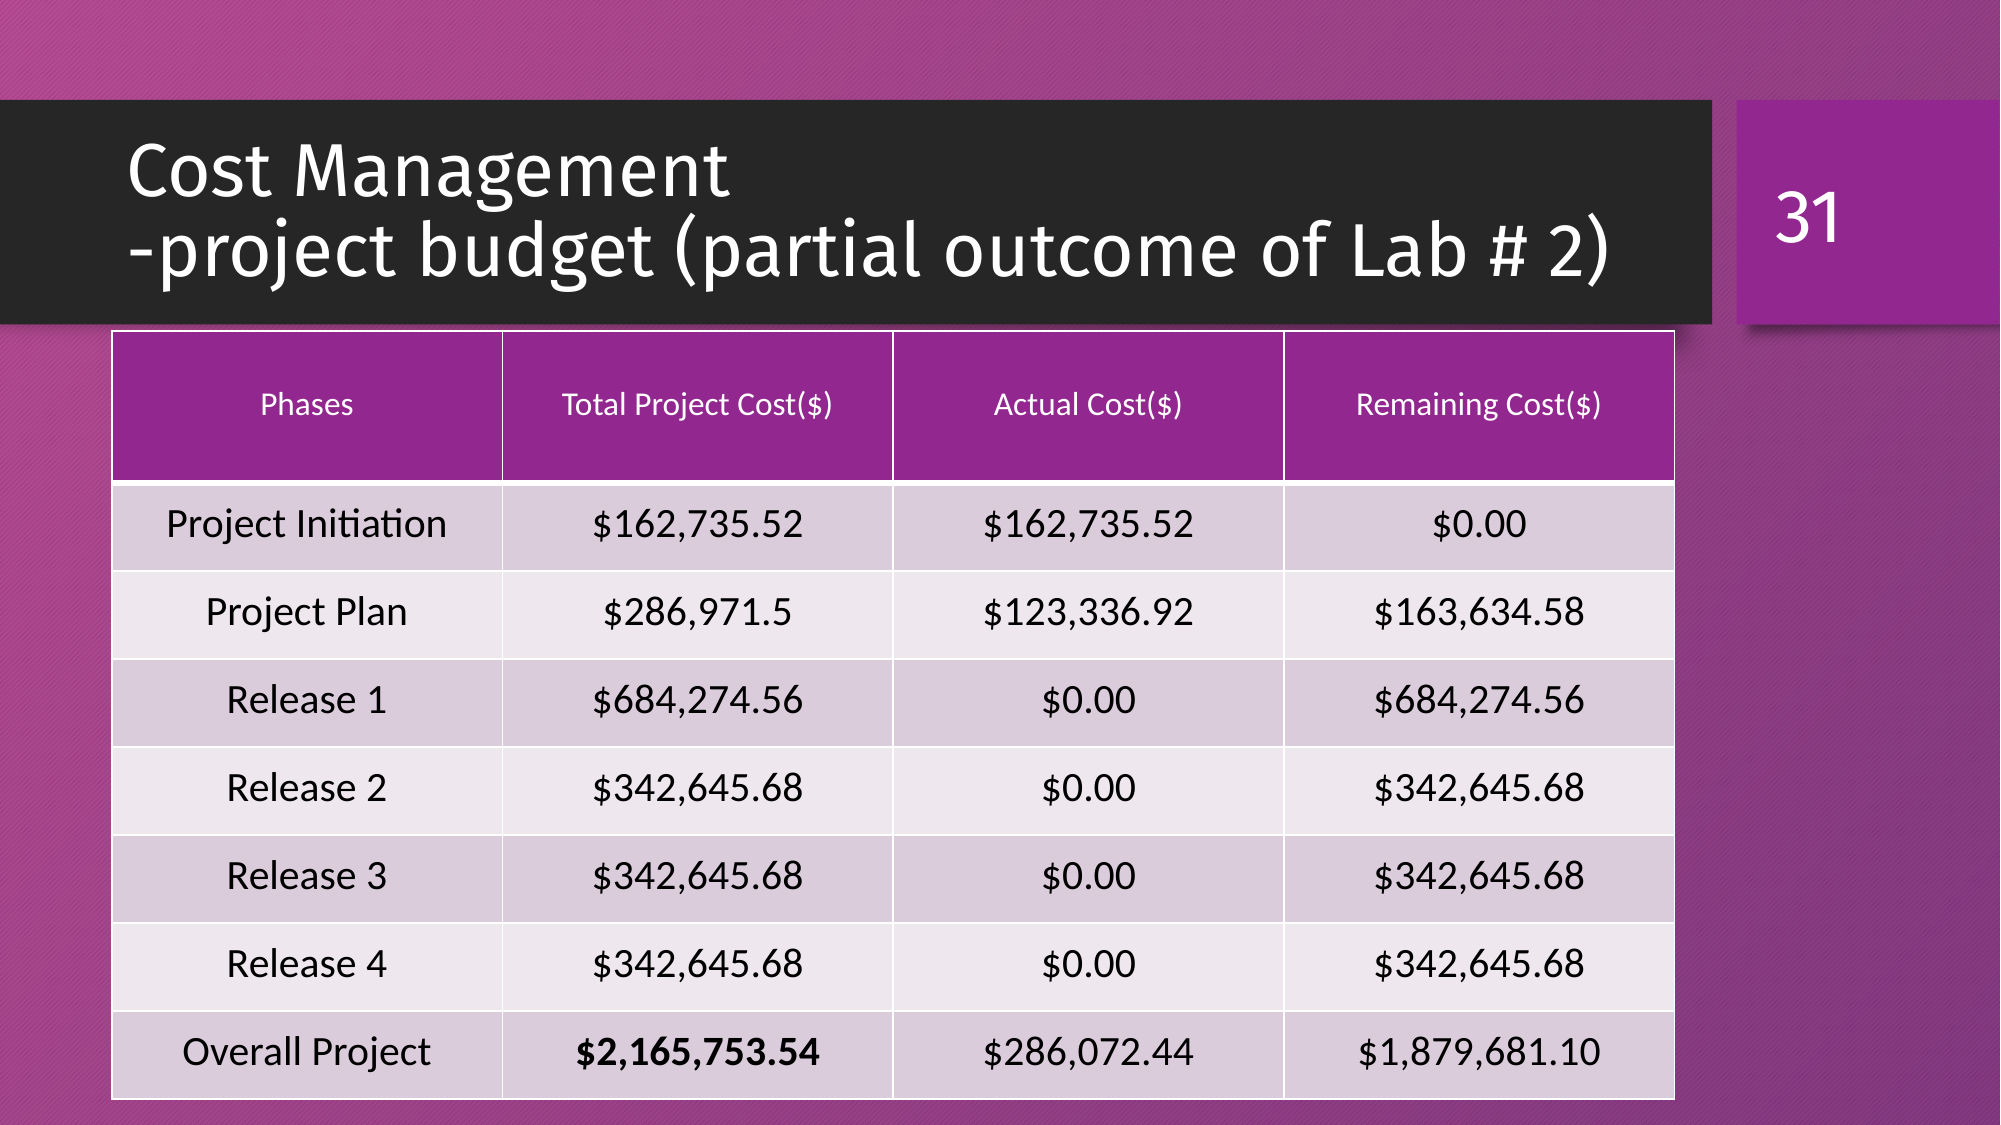

31
# Cost Management -project budget (partial outcome of Lab # 2)
| Phases | Total Project Cost($) | Actual Cost($) | Remaining Cost($) |
| --- | --- | --- | --- |
| Project Initiation | $162,735.52 | $162,735.52 | $0.00 |
| Project Plan | $286,971.5 | $123,336.92 | $163,634.58 |
| Release 1 | $684,274.56 | $0.00 | $684,274.56 |
| Release 2 | $342,645.68 | $0.00 | $342,645.68 |
| Release 3 | $342,645.68 | $0.00 | $342,645.68 |
| Release 4 | $342,645.68 | $0.00 | $342,645.68 |
| Overall Project | $2,165,753.54 | $286,072.44 | $1,879,681.10 |